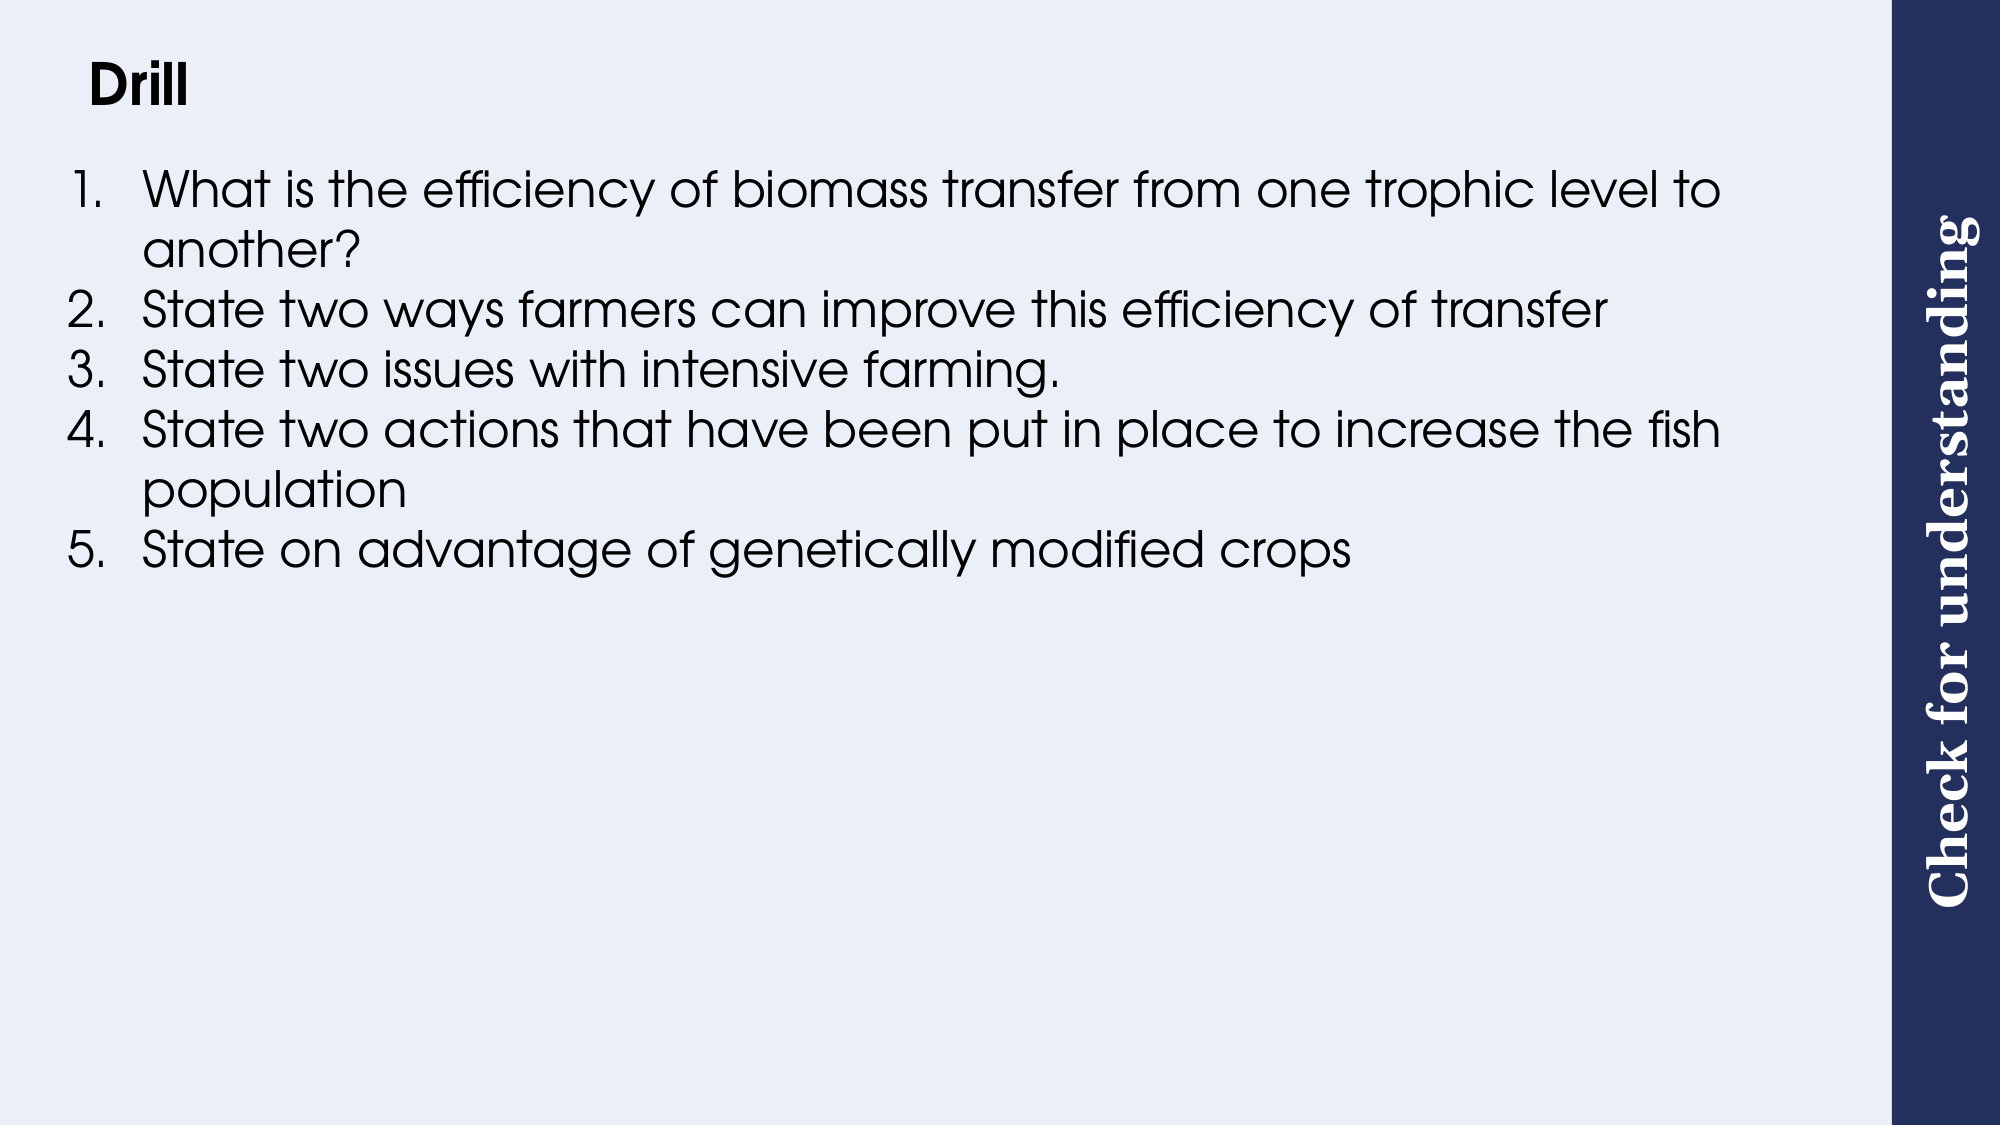

# Drill
What is the efficiency of biomass transfer from one trophic level to another?
State two ways farmers can improve this efficiency of transfer
State two issues with intensive farming.
State two actions that have been put in place to increase the fish population
State on advantage of genetically modified crops